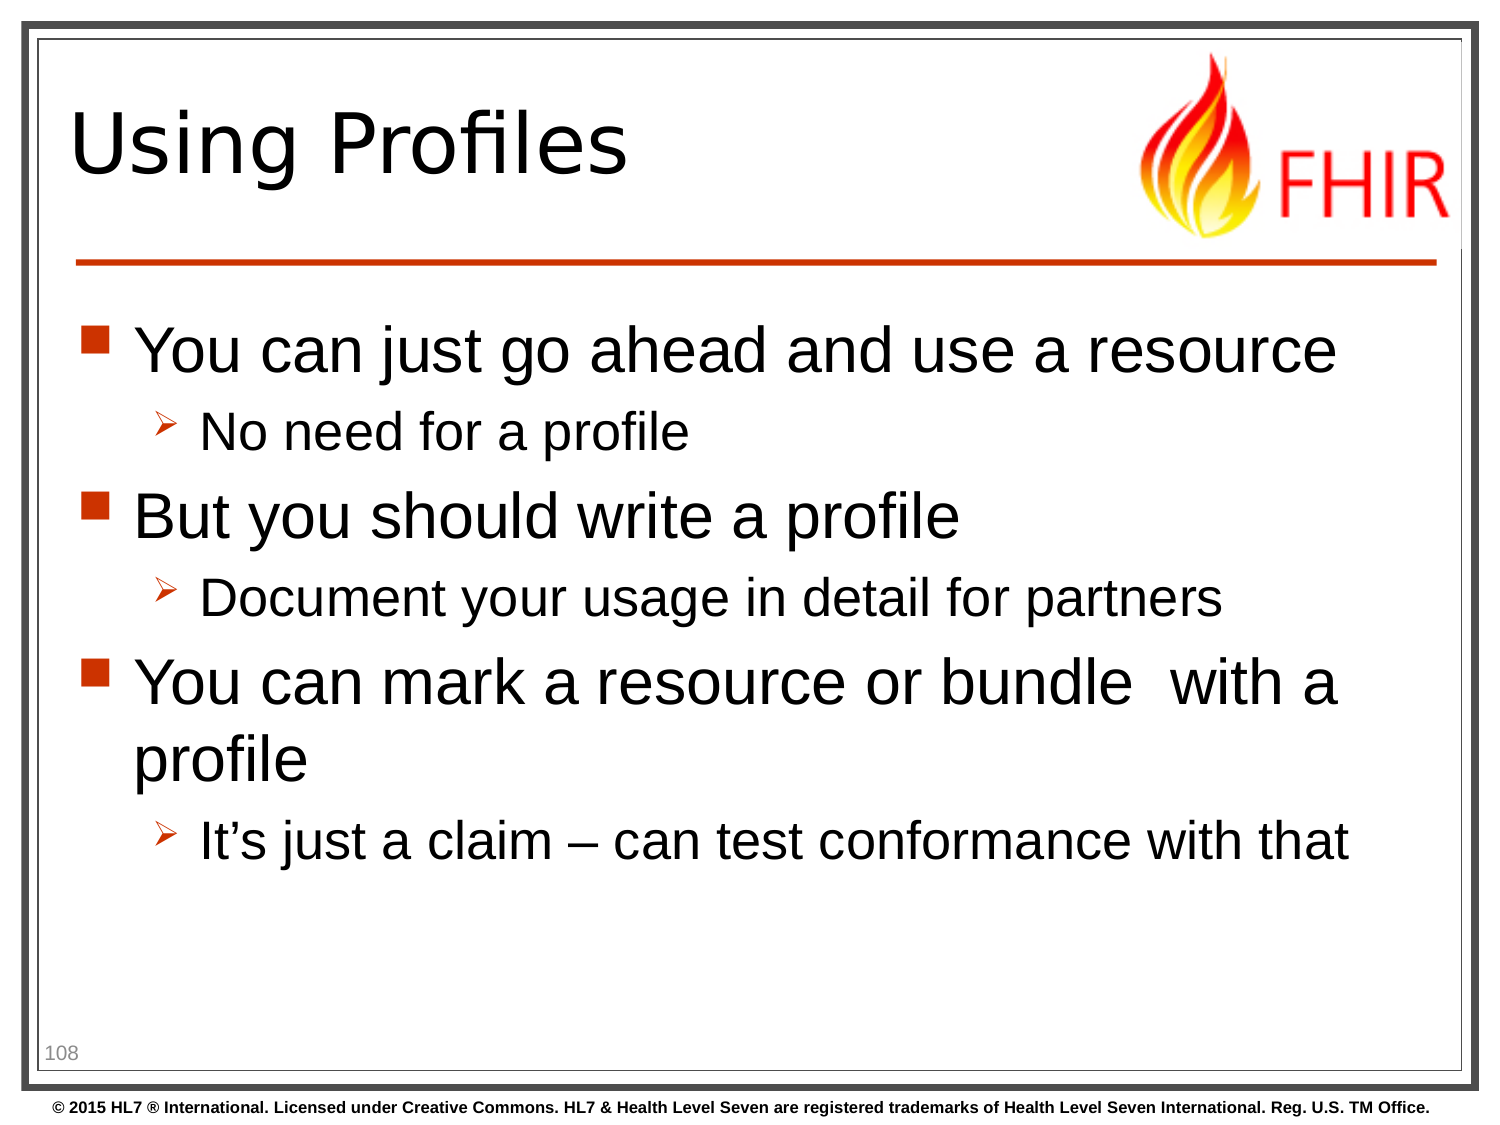

# Using Profiles
You can just go ahead and use a resource
No need for a profile
But you should write a profile
Document your usage in detail for partners
You can mark a resource or bundle  with a profile
It’s just a claim – can test conformance with that
108